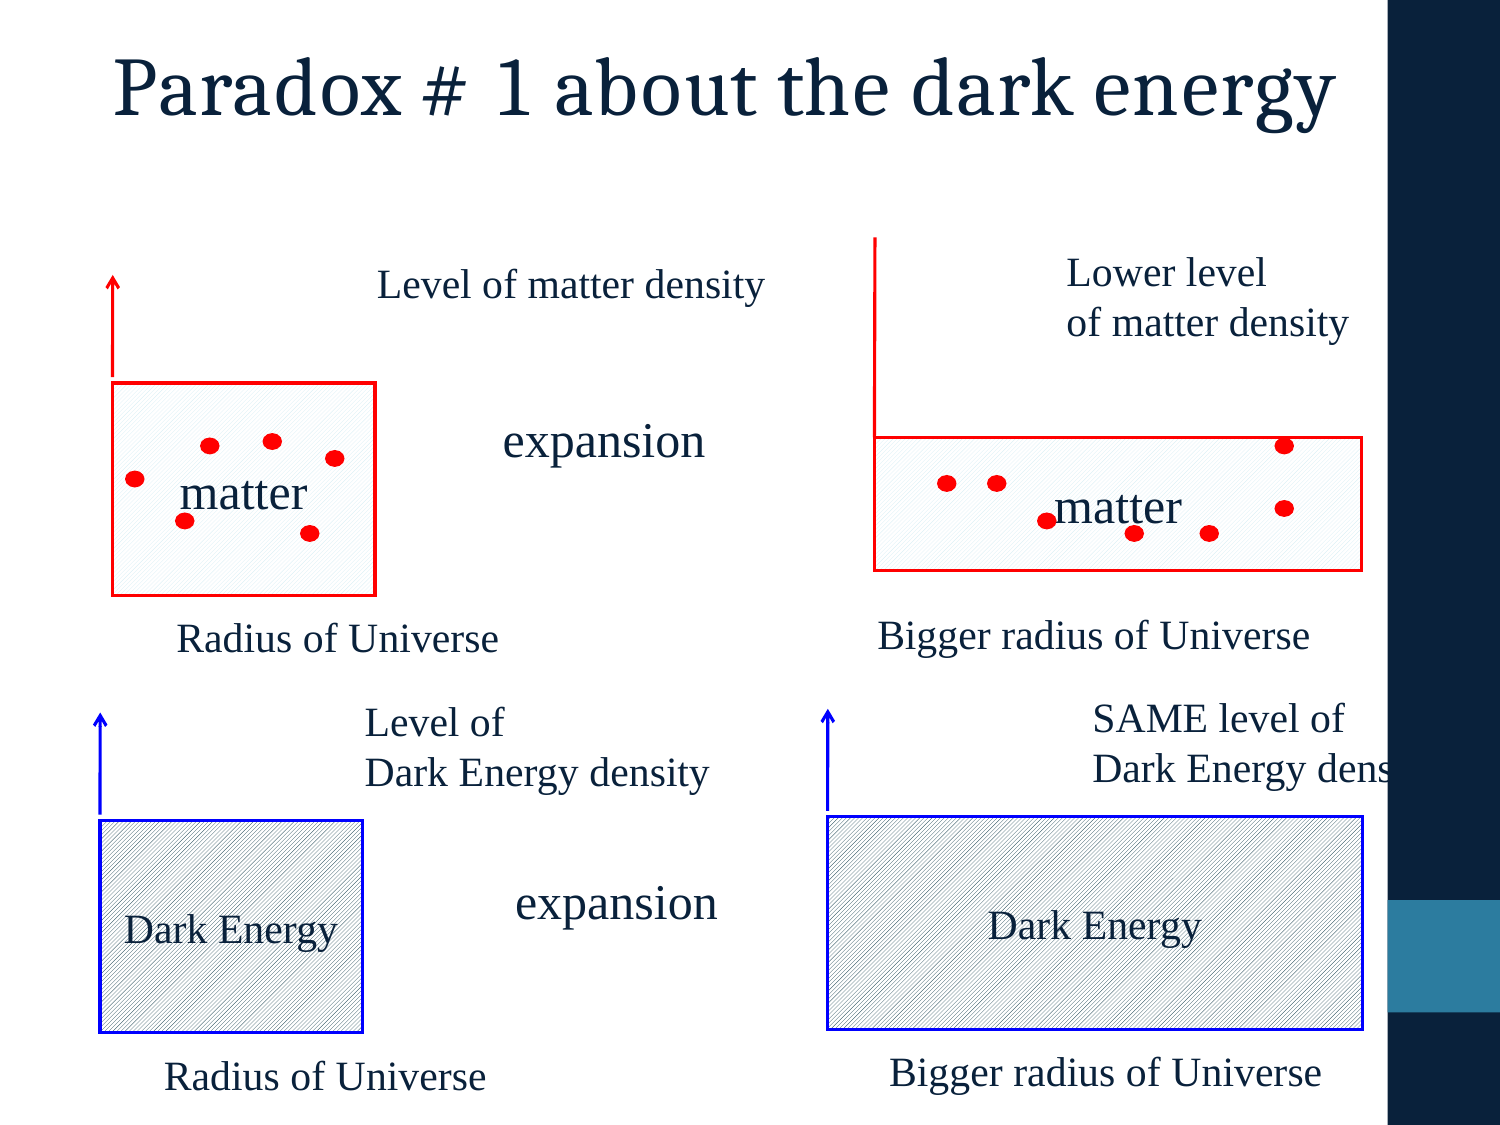

Paradox # 1 about the dark energy

Lower level
of matter density

matter

Bigger radius of Universe
Level of matter density

matter
expansion

Radius of Universe
SAME level of
Dark Energy density

Dark Energy
Bigger radius of Universe
Level of
Dark Energy density

Dark Energy
Radius of Universe
expansion